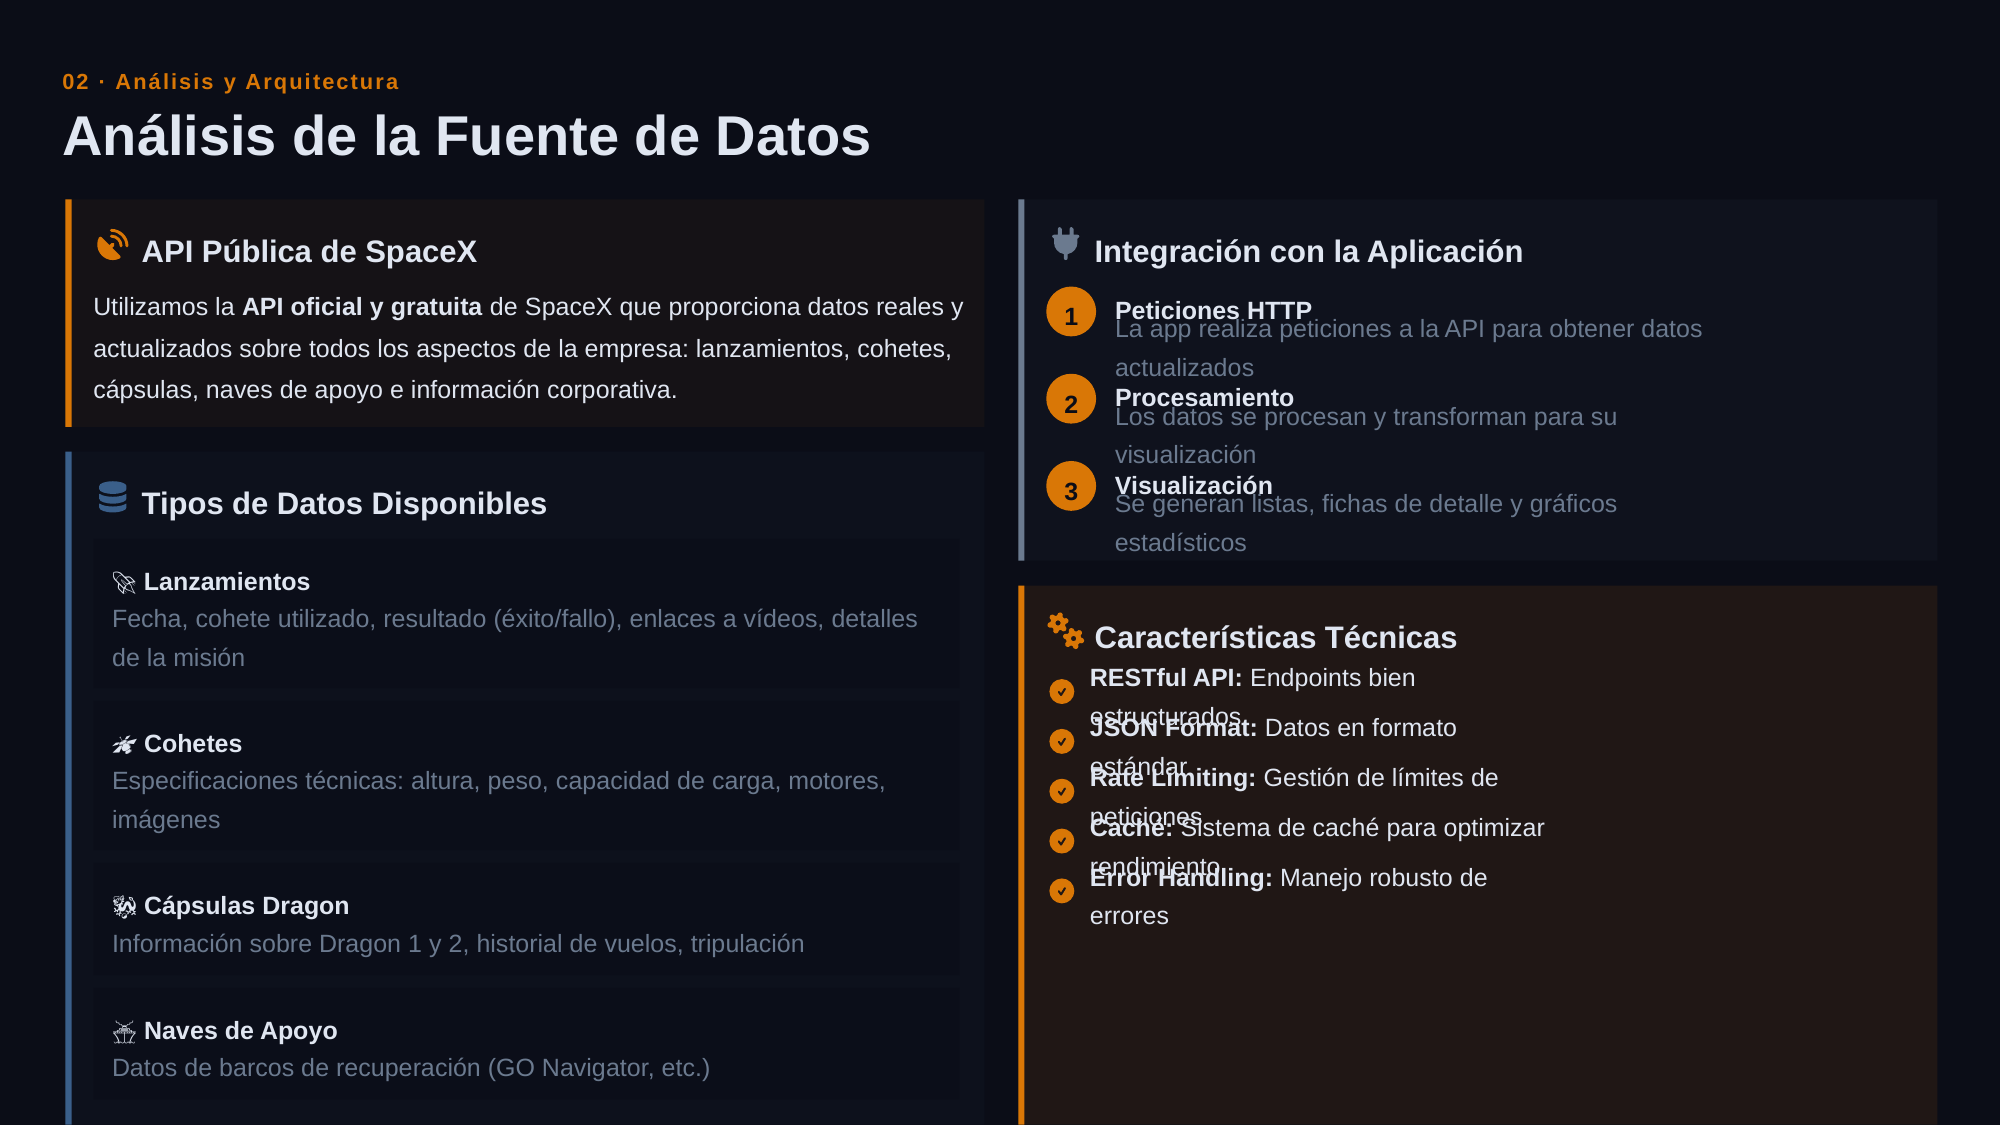

02 · Análisis y Arquitectura
Análisis de la Fuente de Datos

API Pública de SpaceX
Integración con la Aplicación

Utilizamos la API oficial y gratuita de SpaceX que proporciona datos reales y actualizados sobre todos los aspectos de la empresa: lanzamientos, cohetes, cápsulas, naves de apoyo e información corporativa.
1

Peticiones HTTP
La app realiza peticiones a la API para obtener datos actualizados
2

Procesamiento
Los datos se procesan y transforman para su visualización

3

Visualización
Tipos de Datos Disponibles

Se generan listas, fichas de detalle y gráficos estadísticos

🚀 Lanzamientos

Fecha, cohete utilizado, resultado (éxito/fallo), enlaces a vídeos, detalles de la misión
Características Técnicas

RESTful API: Endpoints bien estructurados

🛰️ Cohetes
JSON Format: Datos en formato estándar

Especificaciones técnicas: altura, peso, capacidad de carga, motores, imágenes
Rate Limiting: Gestión de límites de peticiones

Caché: Sistema de caché para optimizar rendimiento

Error Handling: Manejo robusto de errores

🐉 Cápsulas Dragon
Información sobre Dragon 1 y 2, historial de vuelos, tripulación

🚢 Naves de Apoyo
Datos de barcos de recuperación (GO Navigator, etc.)